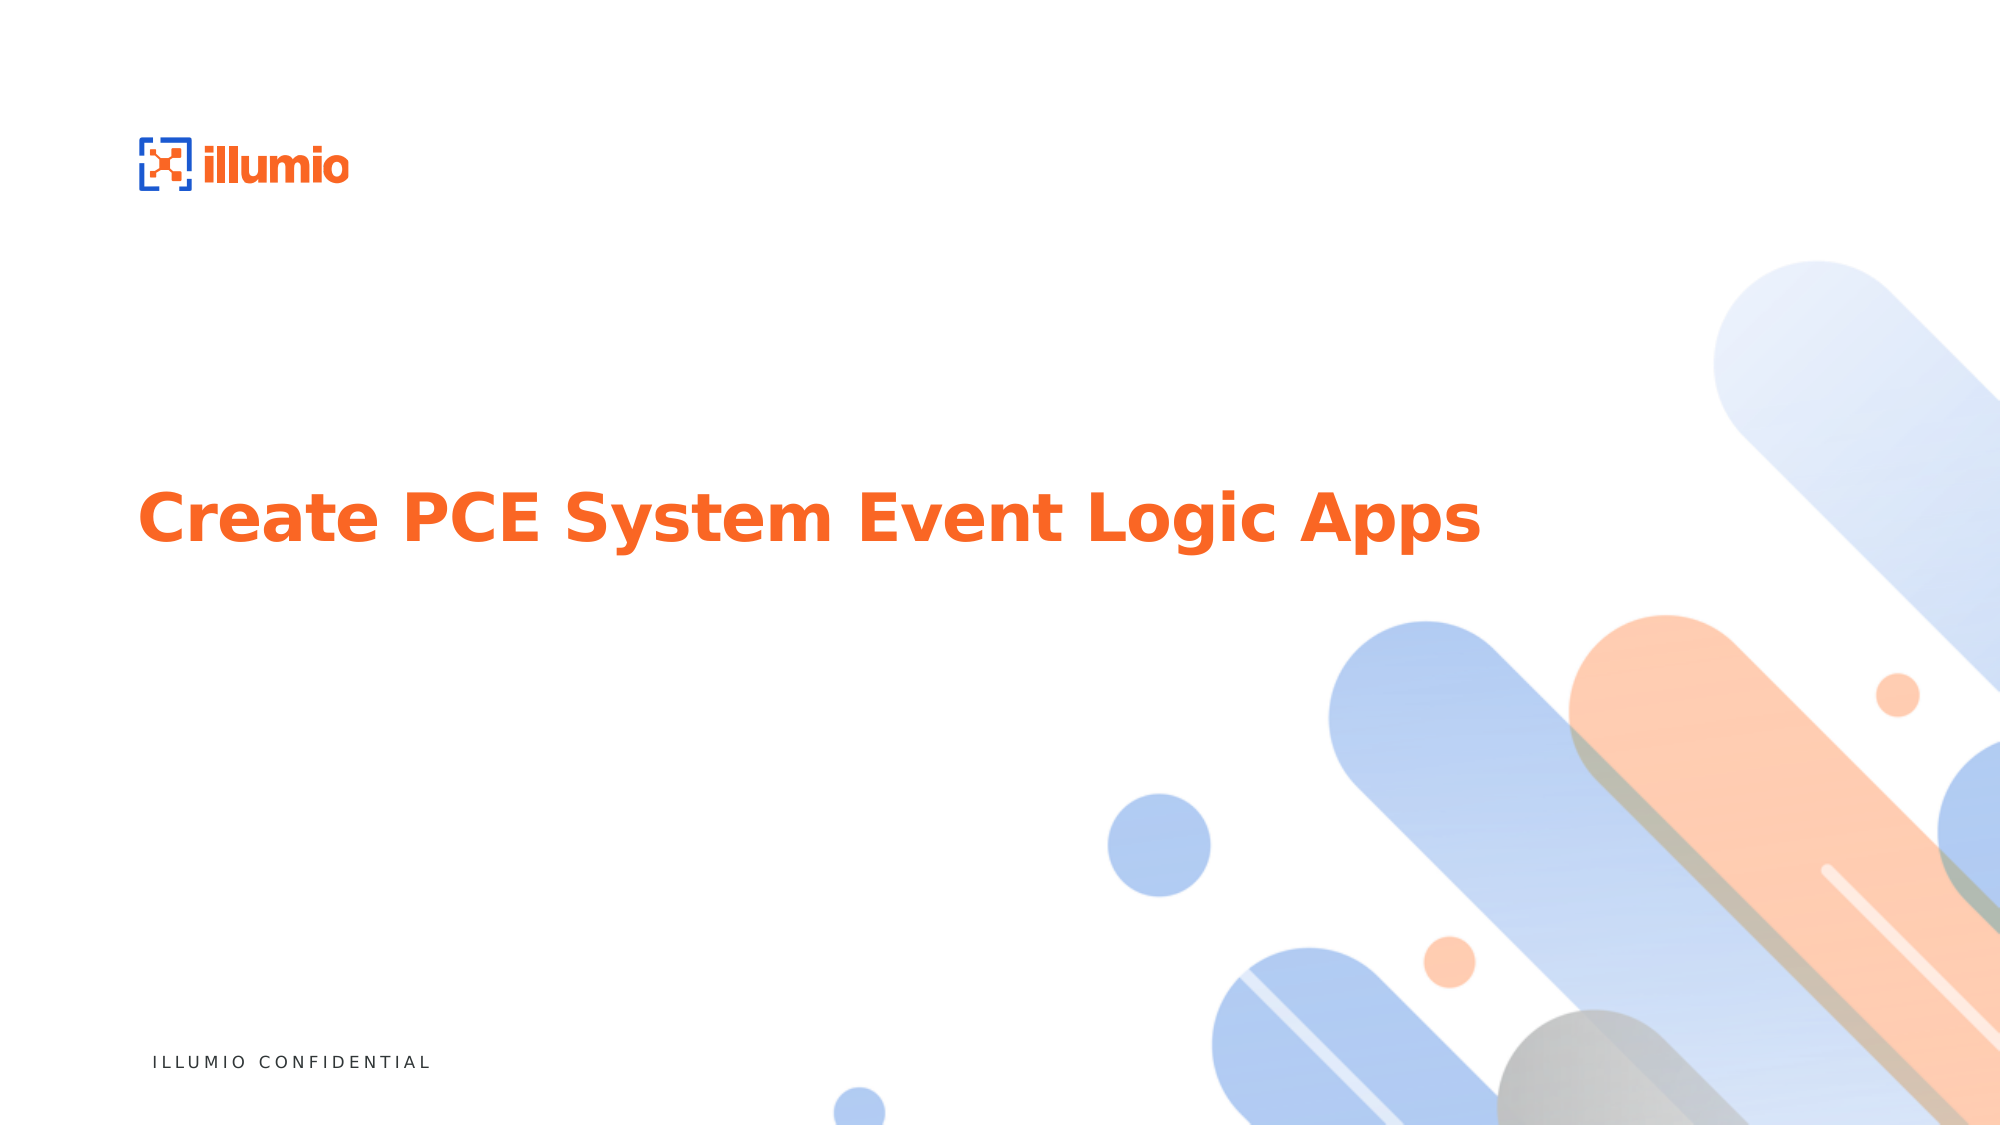

# Create PCE System Event Logic Apps